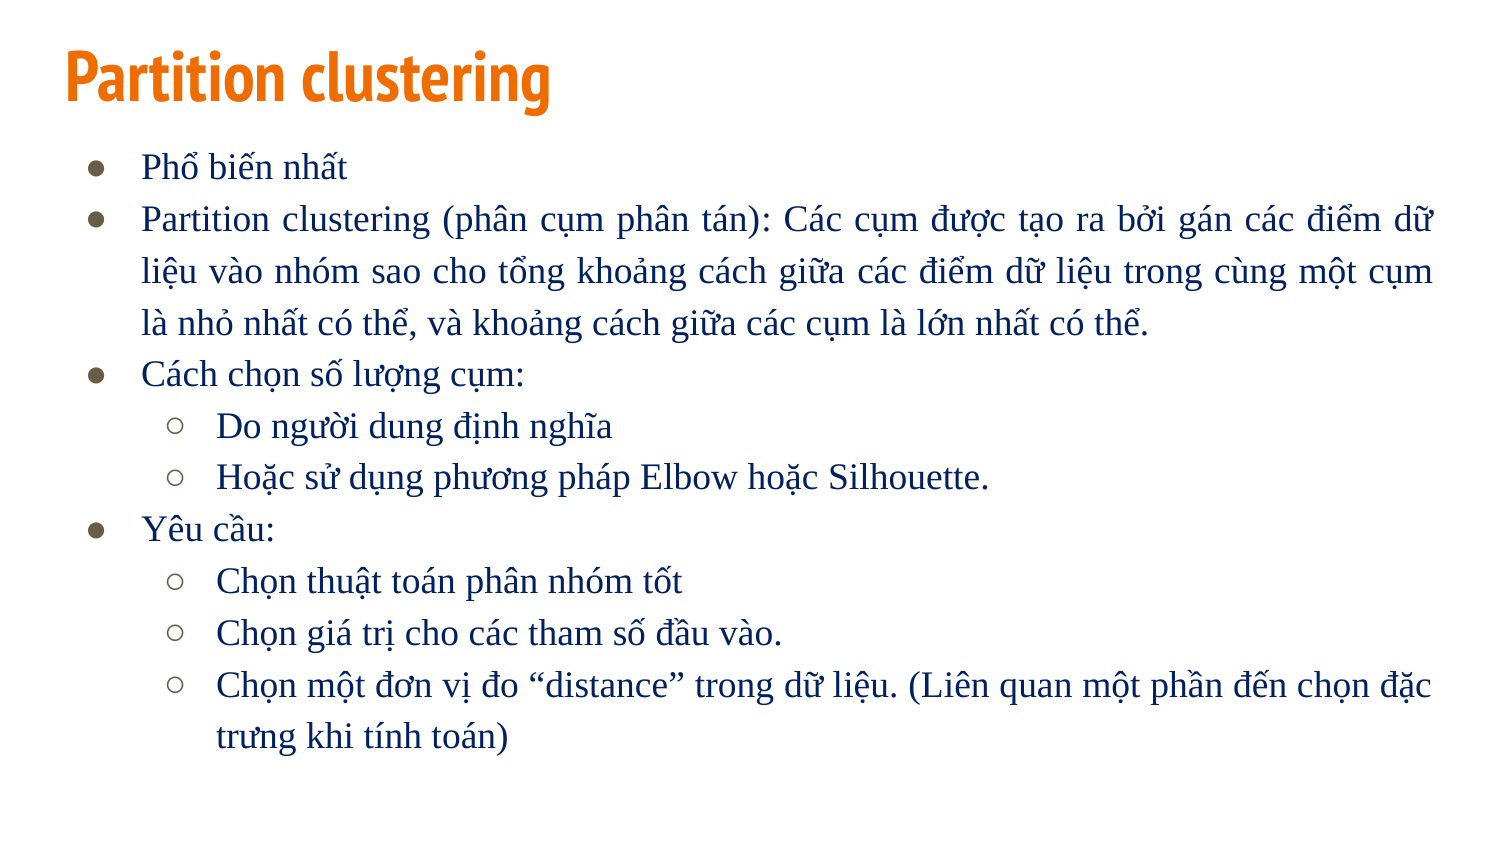

# Partition clustering
Phổ biến nhất
Partition clustering (phân cụm phân tán): Các cụm được tạo ra bởi gán các điểm dữ liệu vào nhóm sao cho tổng khoảng cách giữa các điểm dữ liệu trong cùng một cụm là nhỏ nhất có thể, và khoảng cách giữa các cụm là lớn nhất có thể.
Cách chọn số lượng cụm:
Do người dung định nghĩa
Hoặc sử dụng phương pháp Elbow hoặc Silhouette.
Yêu cầu:
Chọn thuật toán phân nhóm tốt
Chọn giá trị cho các tham số đầu vào.
Chọn một đơn vị đo “distance” trong dữ liệu. (Liên quan một phần đến chọn đặc trưng khi tính toán)